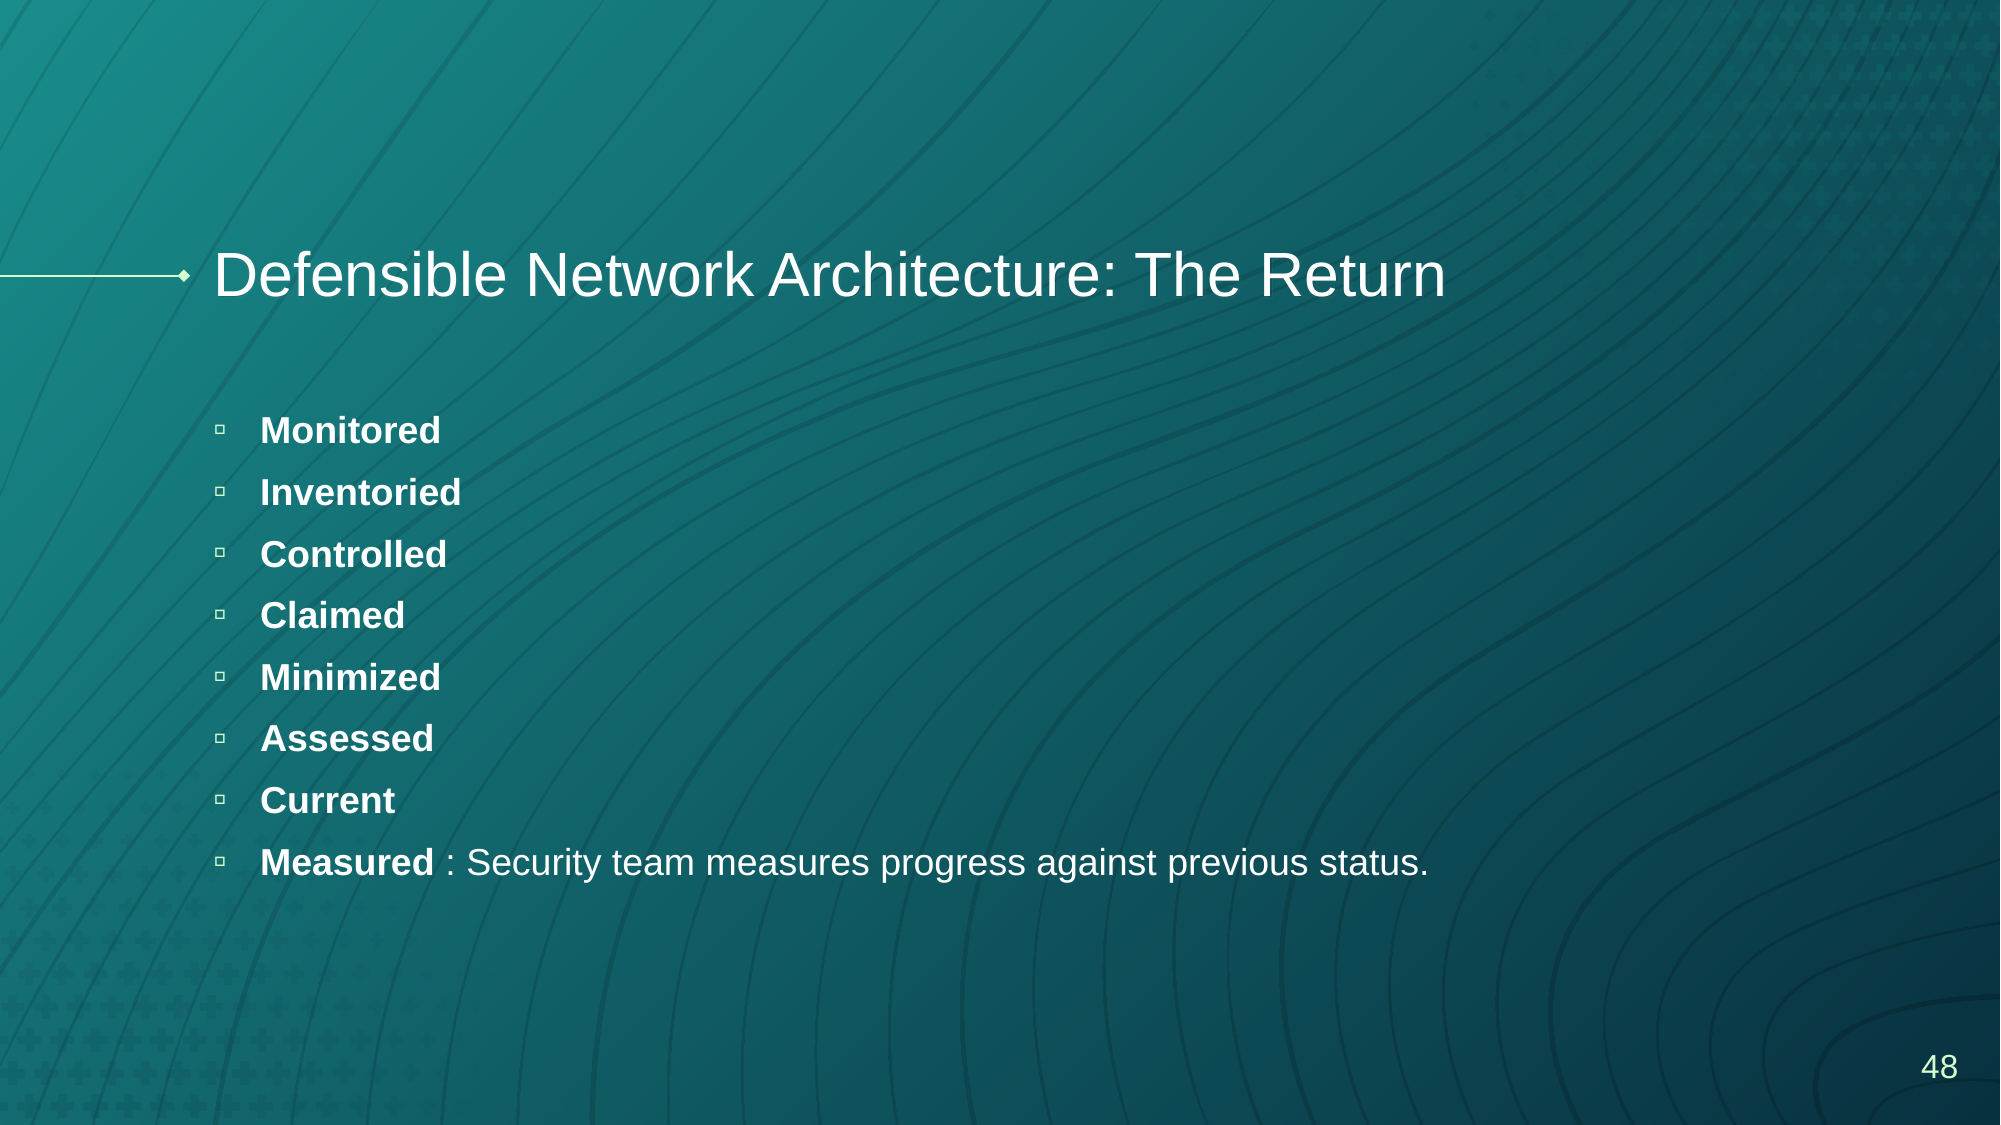

# Defensible Network Architecture: The Return

Monitored
Inventoried
Controlled
Claimed
Minimized
Assessed
Current
Measured : Security team measures progress against previous status.
48